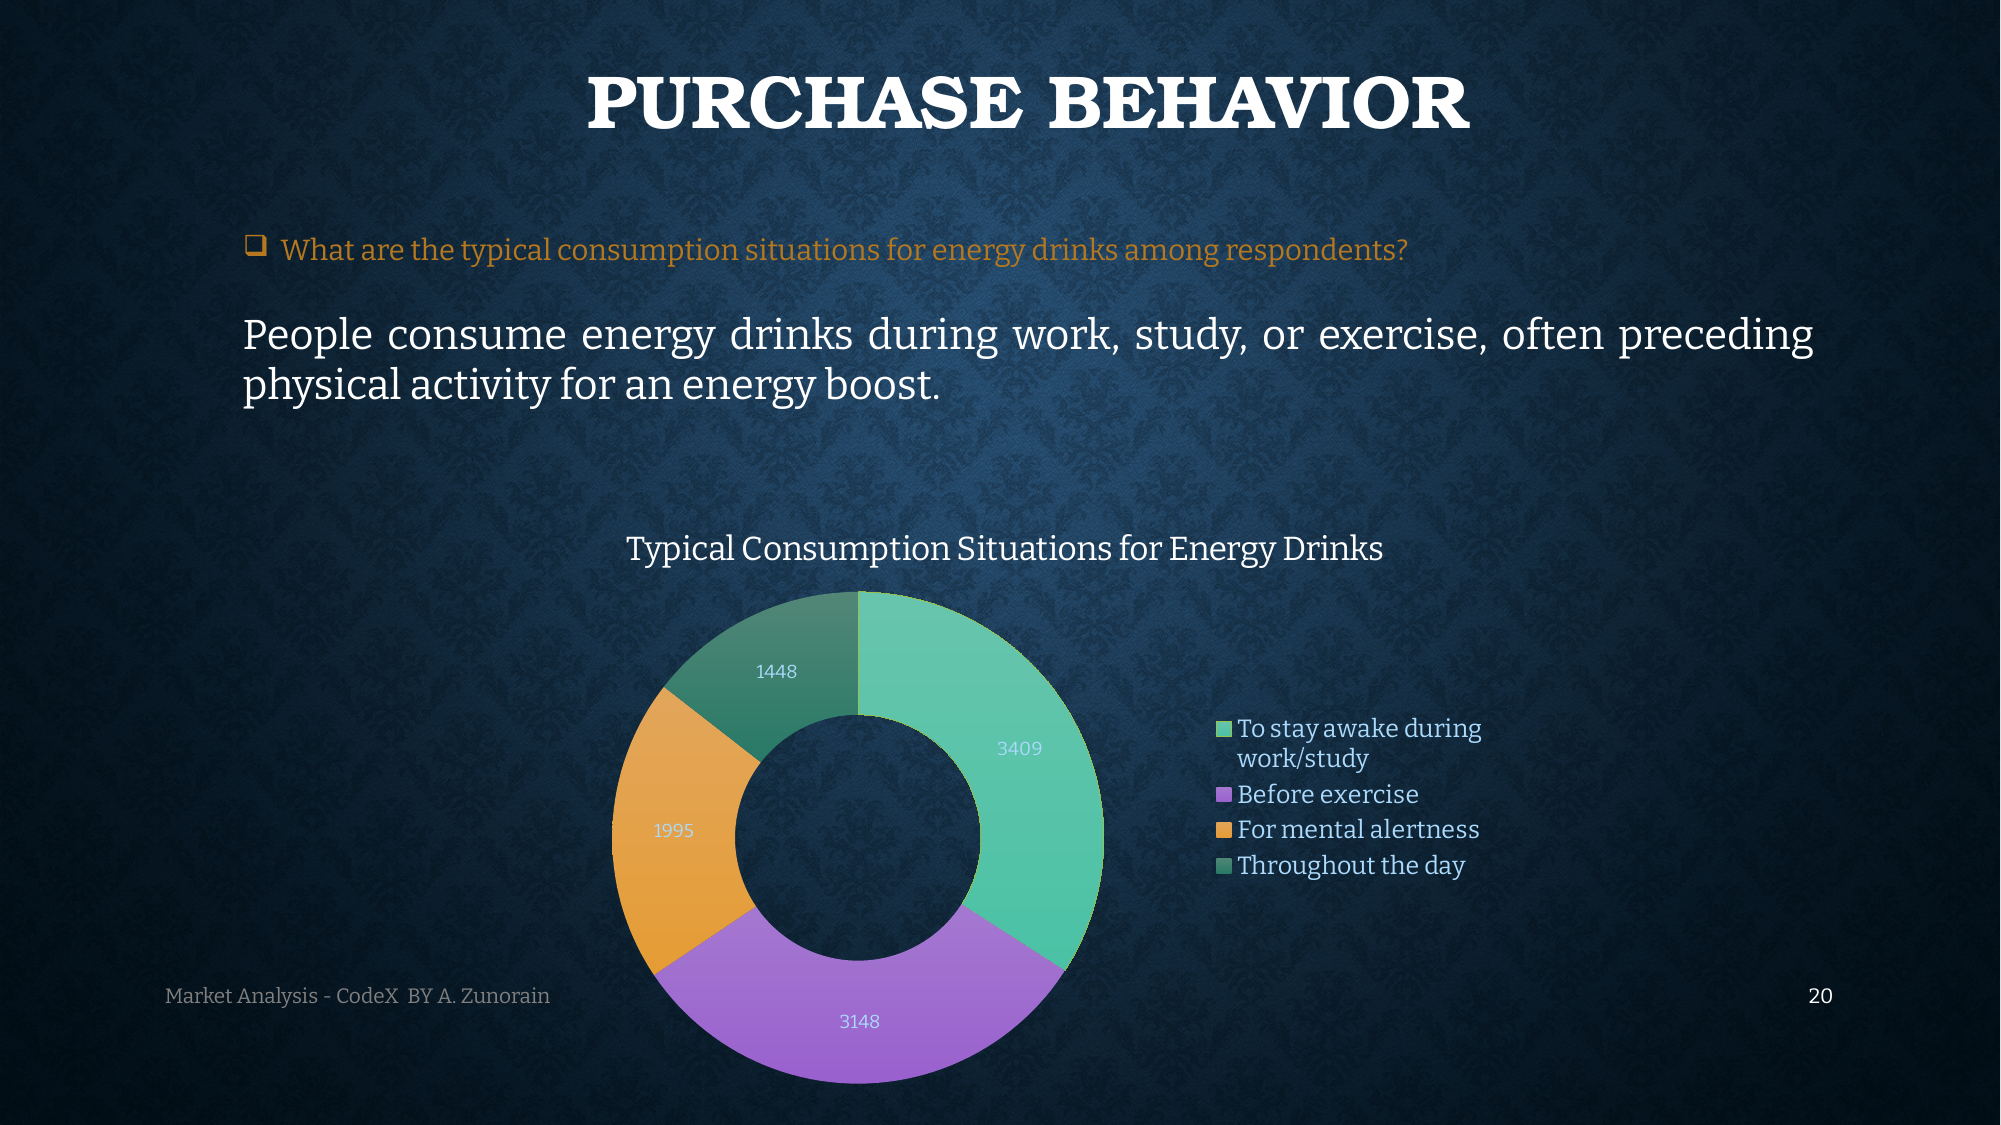

# Purchase Behavior
What are the typical consumption situations for energy drinks among respondents?
People consume energy drinks during work, study, or exercise, often preceding physical activity for an energy boost.

### Chart: Typical Consumption Situations for Energy Drinks

| Category | Total |
|---|---|
| To stay awake during work/study | 3409.0 |
| Before exercise | 3148.0 |
| For mental alertness | 1995.0 |
| Throughout the day | 1448.0 |
Market Analysis - CodeX  BY A. Zunorain
20